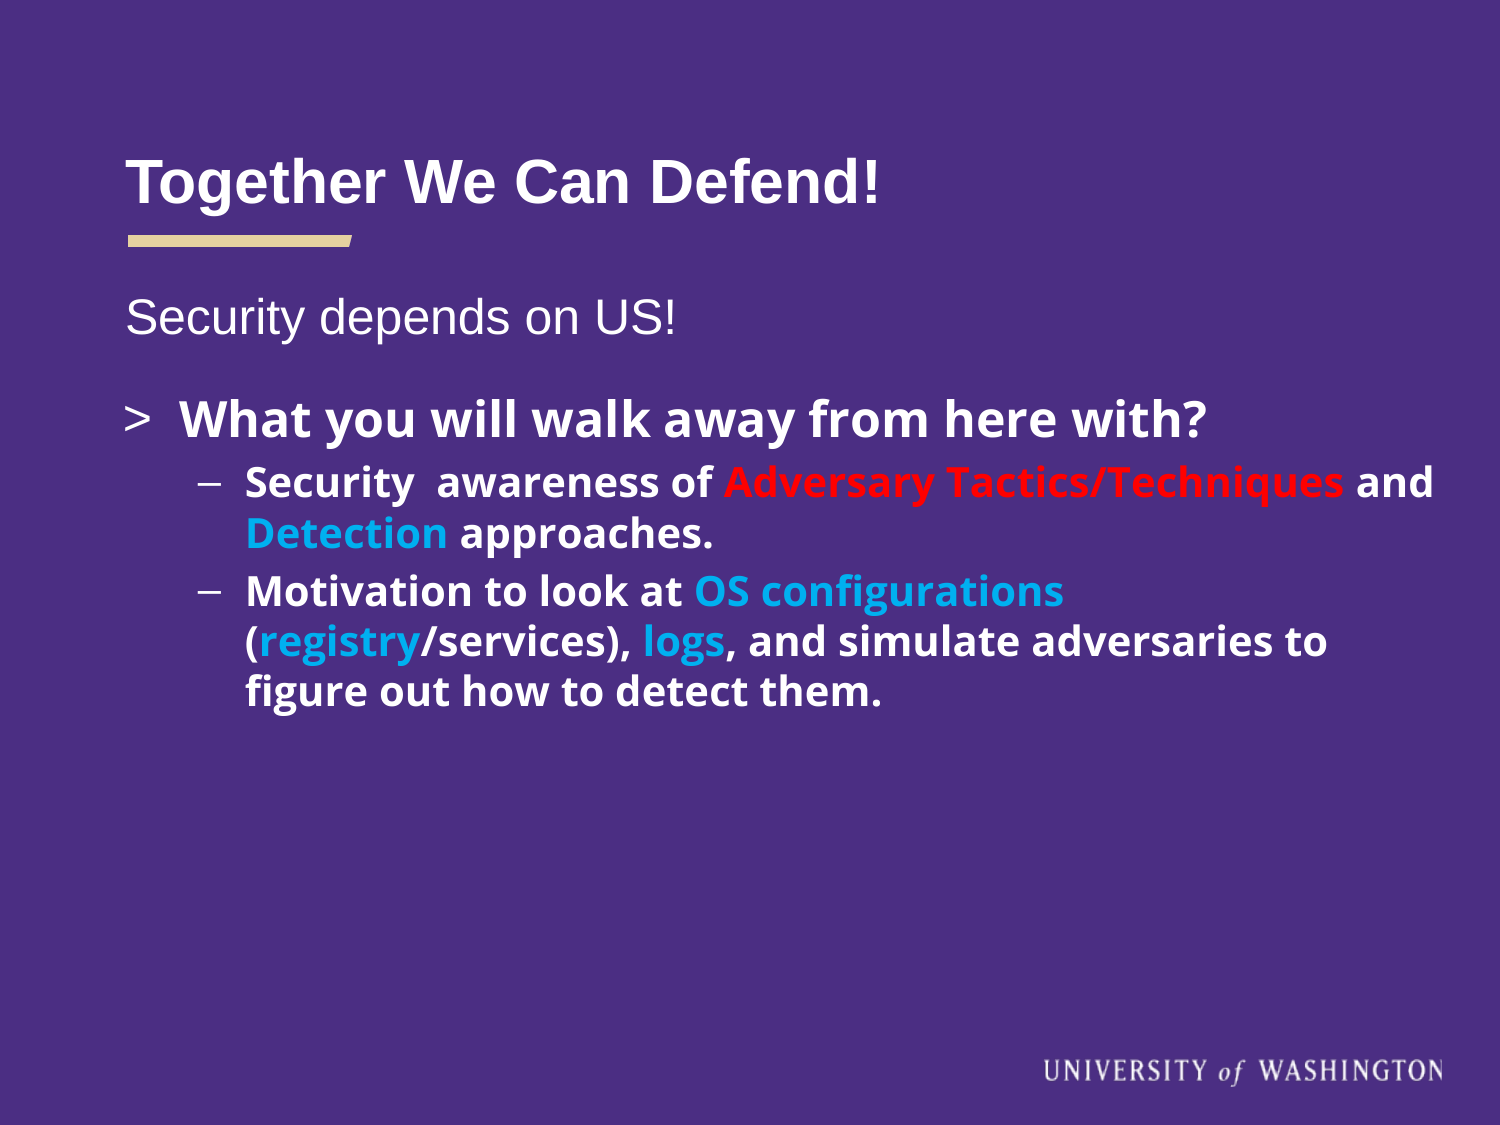

# Together We Can Defend!
Security depends on US!
What you will walk away from here with?
Security  awareness of Adversary Tactics/Techniques and Detection approaches.
Motivation to look at OS configurations (registry/services), logs, and simulate adversaries to figure out how to detect them.